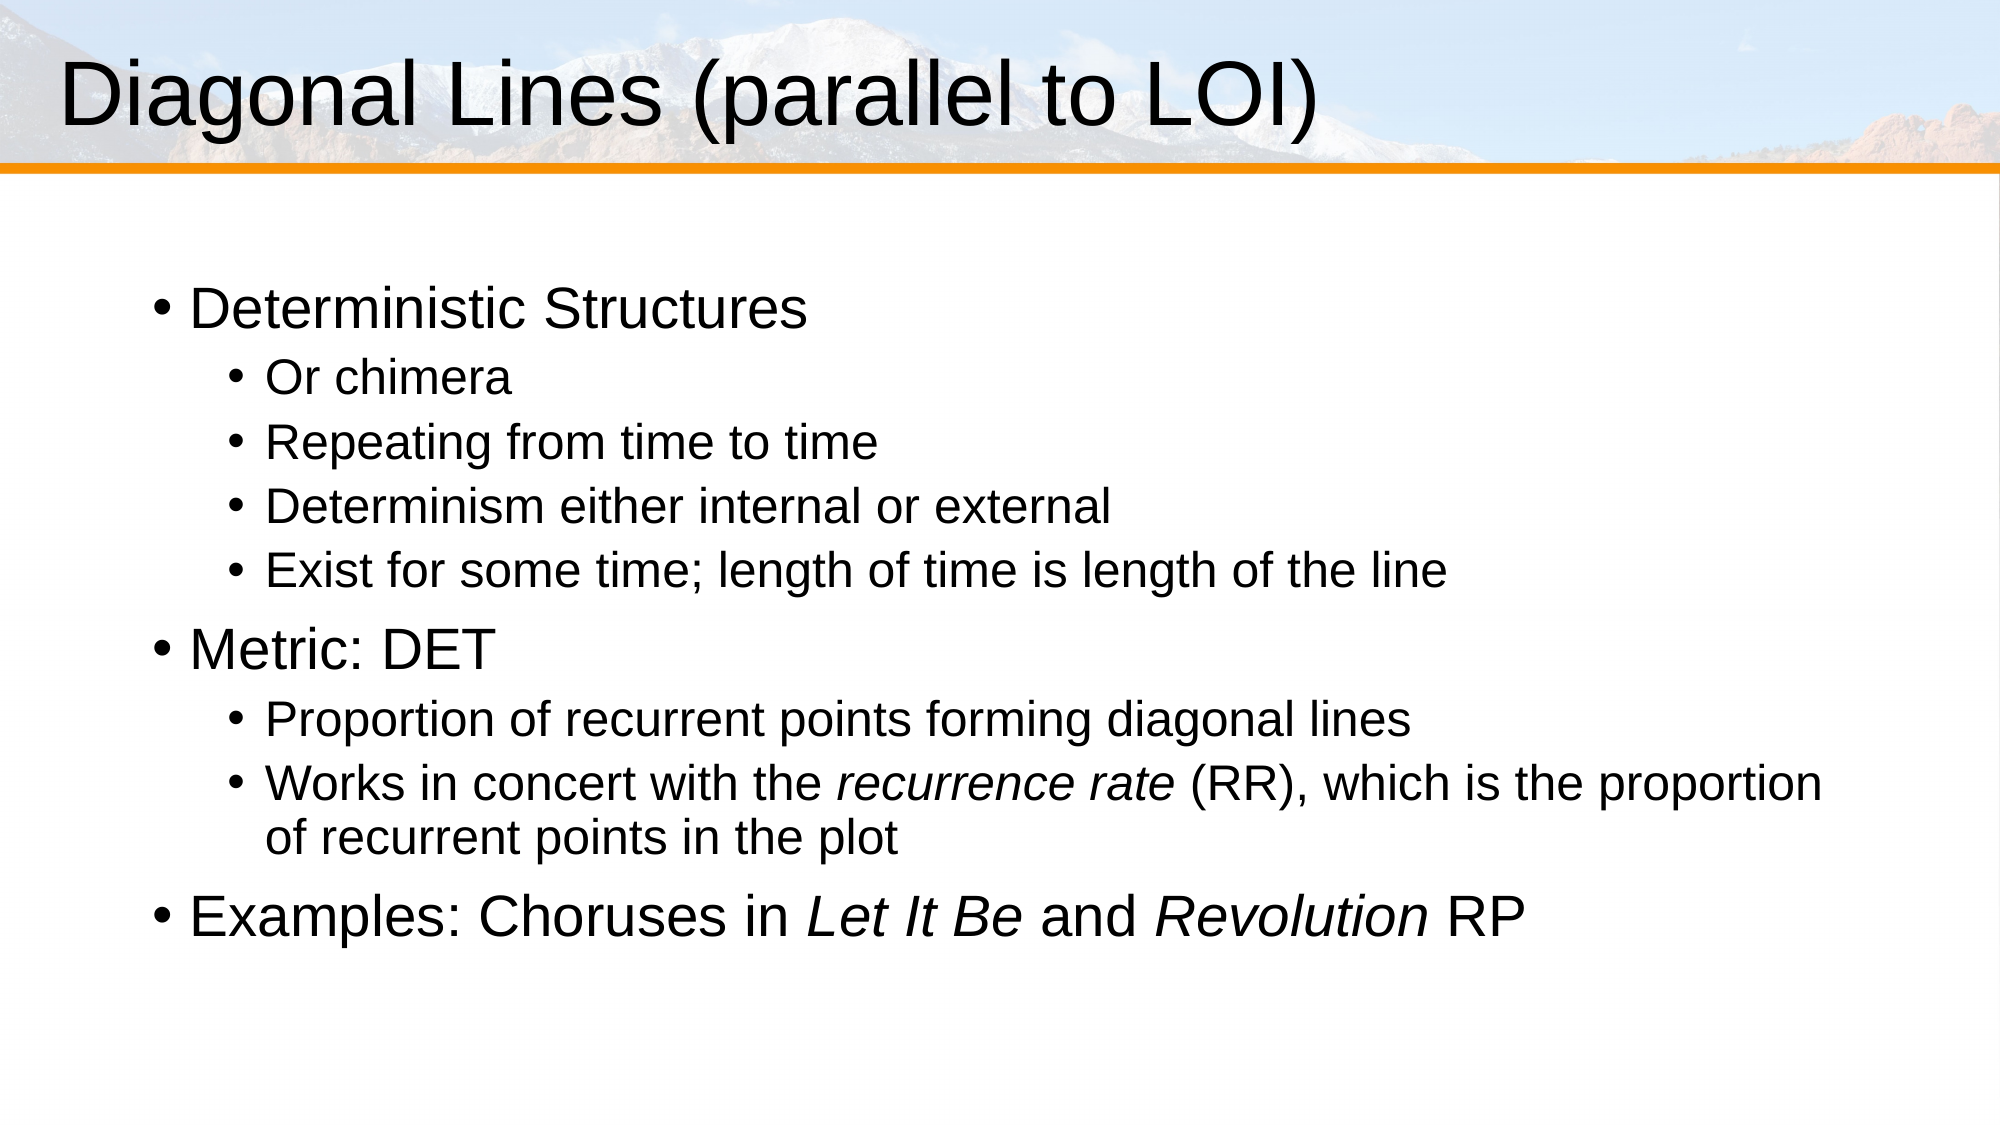

# Diagonal Lines (parallel to LOI)
Deterministic Structures
Or chimera
Repeating from time to time
Determinism either internal or external
Exist for some time; length of time is length of the line
Metric: DET
Proportion of recurrent points forming diagonal lines
Works in concert with the recurrence rate (RR), which is the proportion of recurrent points in the plot
Examples: Choruses in Let It Be and Revolution RP